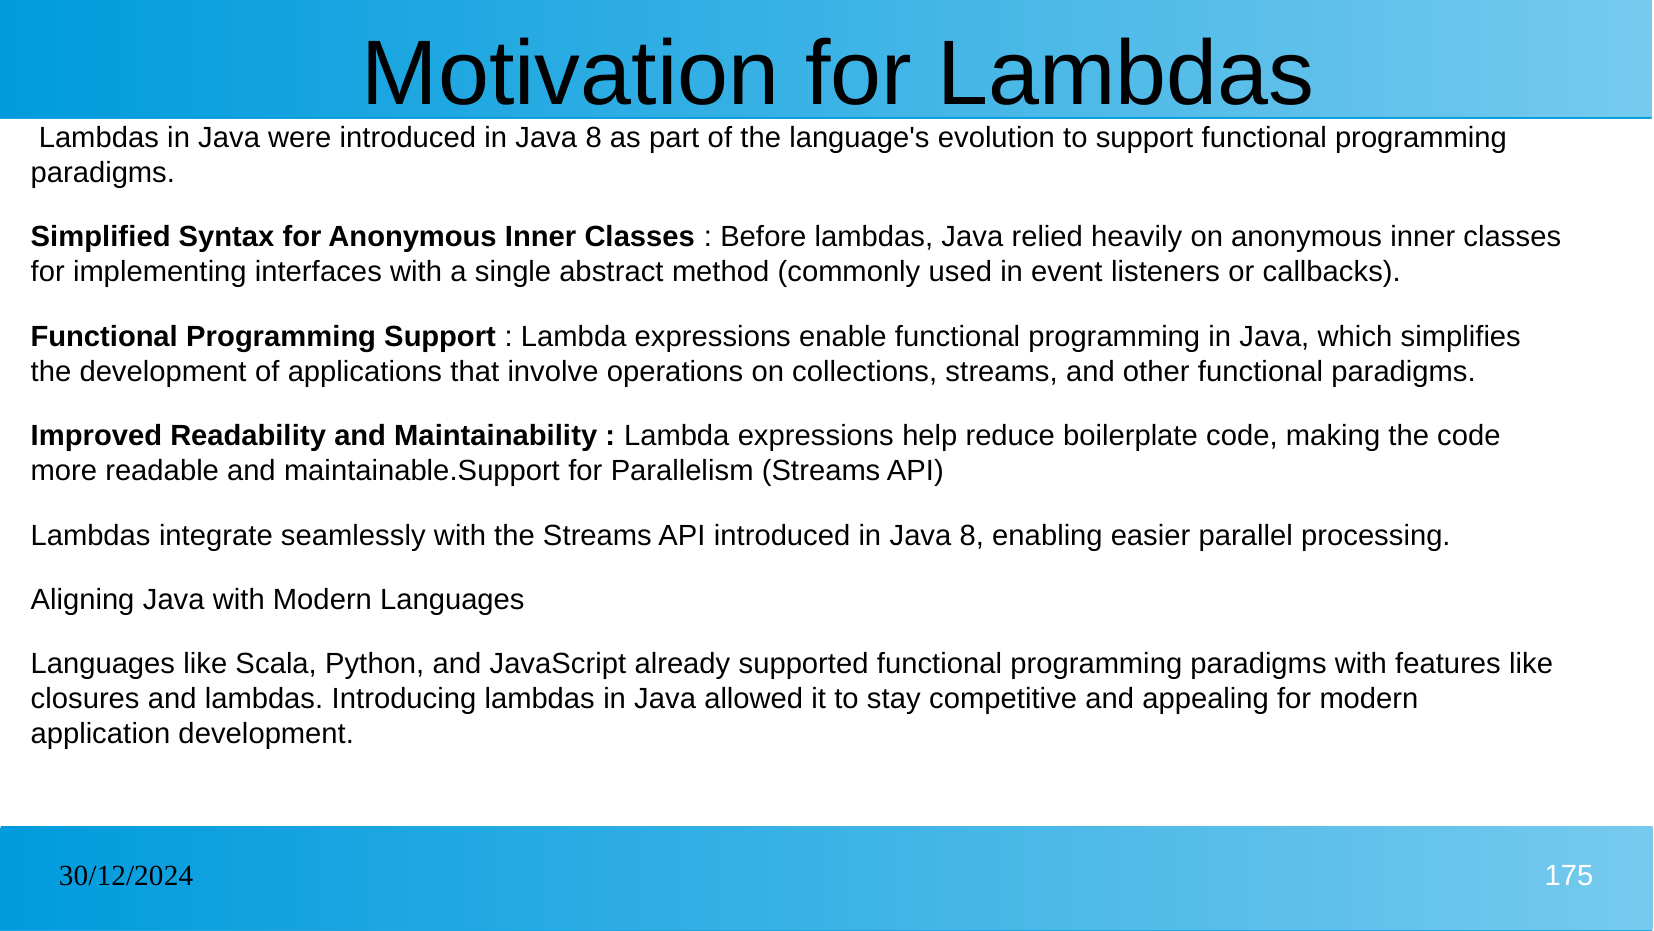

# Motivation for Lambdas
 Lambdas in Java were introduced in Java 8 as part of the language's evolution to support functional programming paradigms.
Simplified Syntax for Anonymous Inner Classes : Before lambdas, Java relied heavily on anonymous inner classes for implementing interfaces with a single abstract method (commonly used in event listeners or callbacks).
Functional Programming Support : Lambda expressions enable functional programming in Java, which simplifies the development of applications that involve operations on collections, streams, and other functional paradigms.
Improved Readability and Maintainability : Lambda expressions help reduce boilerplate code, making the code more readable and maintainable.Support for Parallelism (Streams API)
Lambdas integrate seamlessly with the Streams API introduced in Java 8, enabling easier parallel processing.
Aligning Java with Modern Languages
Languages like Scala, Python, and JavaScript already supported functional programming paradigms with features like closures and lambdas. Introducing lambdas in Java allowed it to stay competitive and appealing for modern application development.
30/12/2024
175